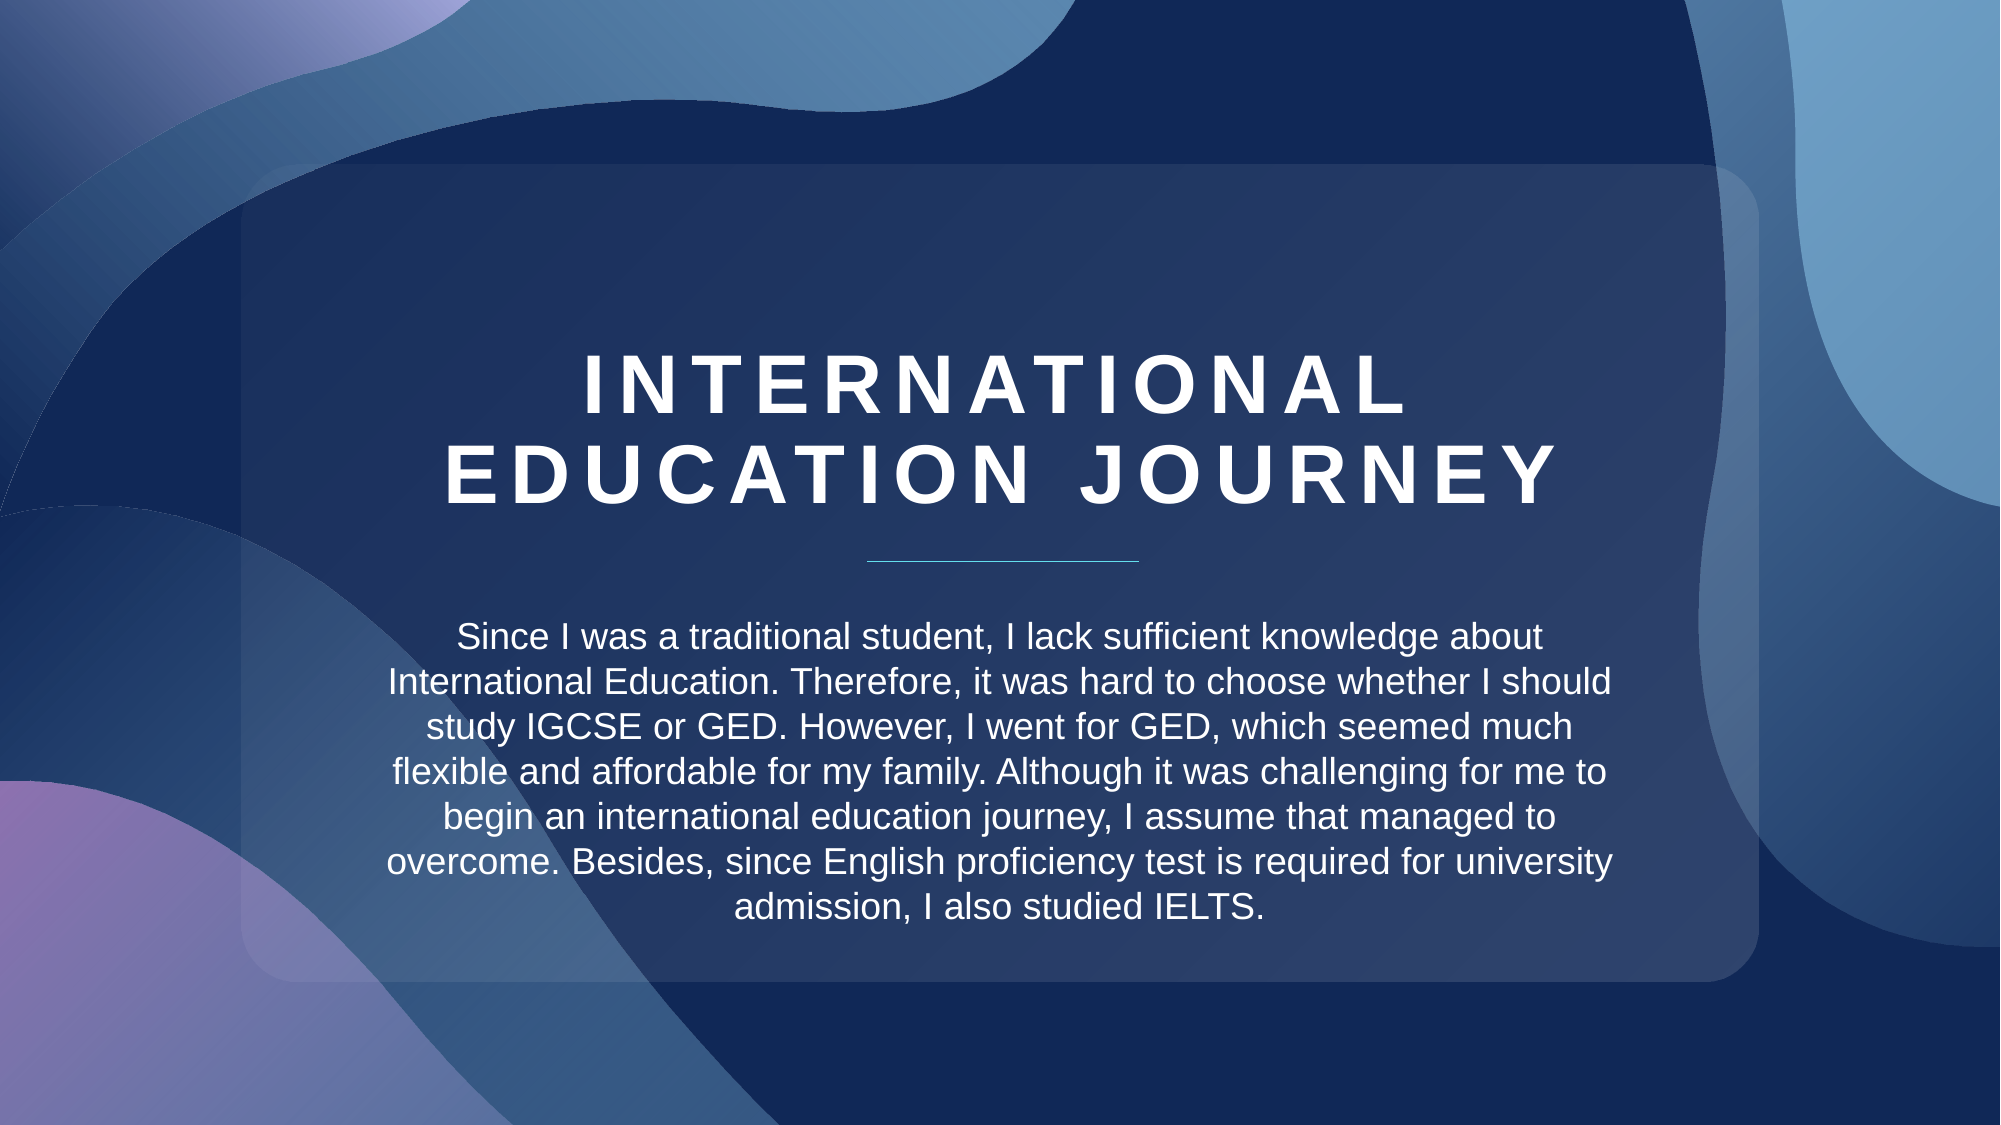

# International education Journey
Since I was a traditional student, I lack sufficient knowledge about International Education. Therefore, it was hard to choose whether I should study IGCSE or GED. However, I went for GED, which seemed much flexible and affordable for my family. Although it was challenging for me to begin an international education journey, I assume that managed to overcome. Besides, since English proficiency test is required for university admission, I also studied IELTS.